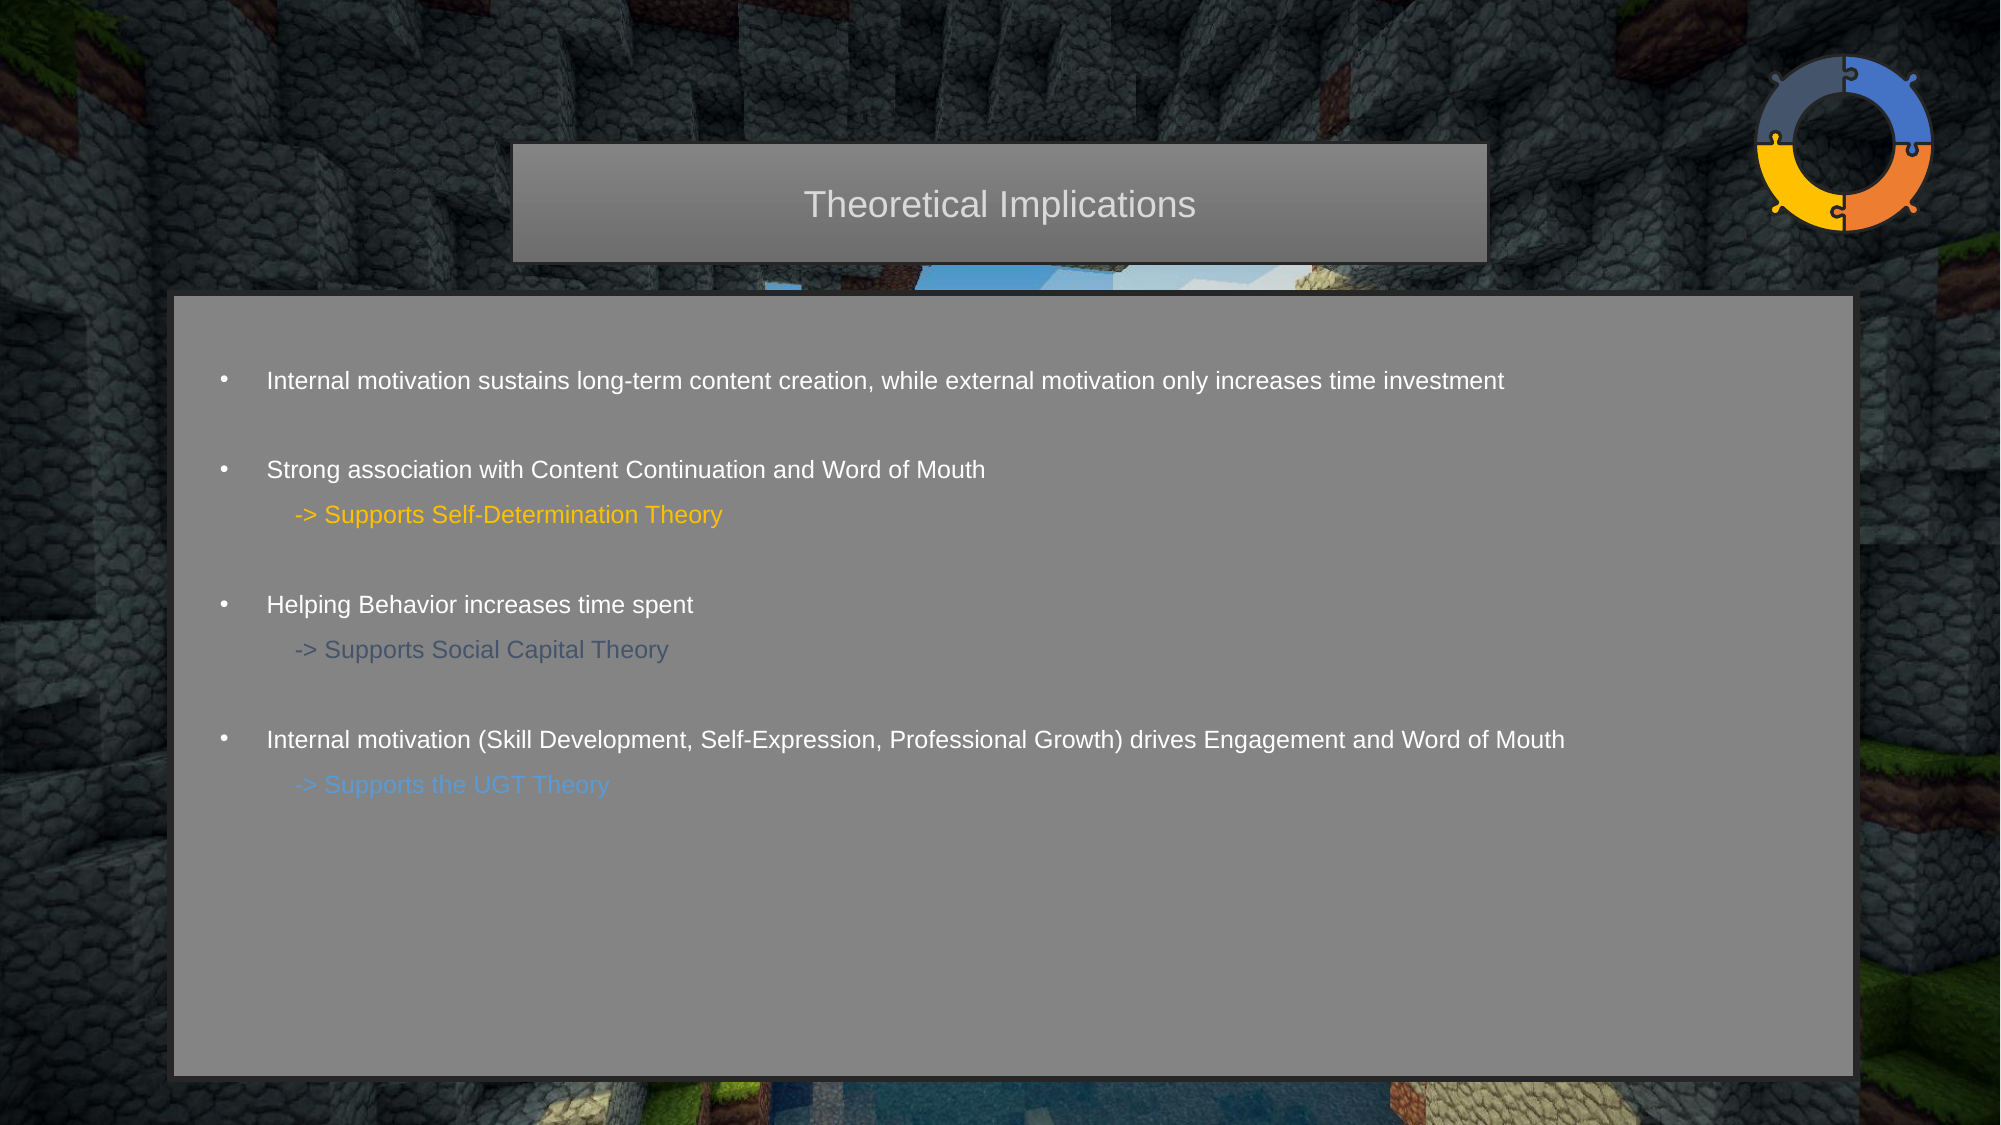

Theoretical Implications

Internal motivation sustains long-term content creation, while external motivation only increases time investment

Strong association with Content Continuation and Word of Mouth
-> Supports Self-Determination Theory

Helping Behavior increases time spent
-> Supports Social Capital Theory

Internal motivation (Skill Development, Self-Expression, Professional Growth) drives Engagement and Word of Mouth
-> Supports the UGT Theory